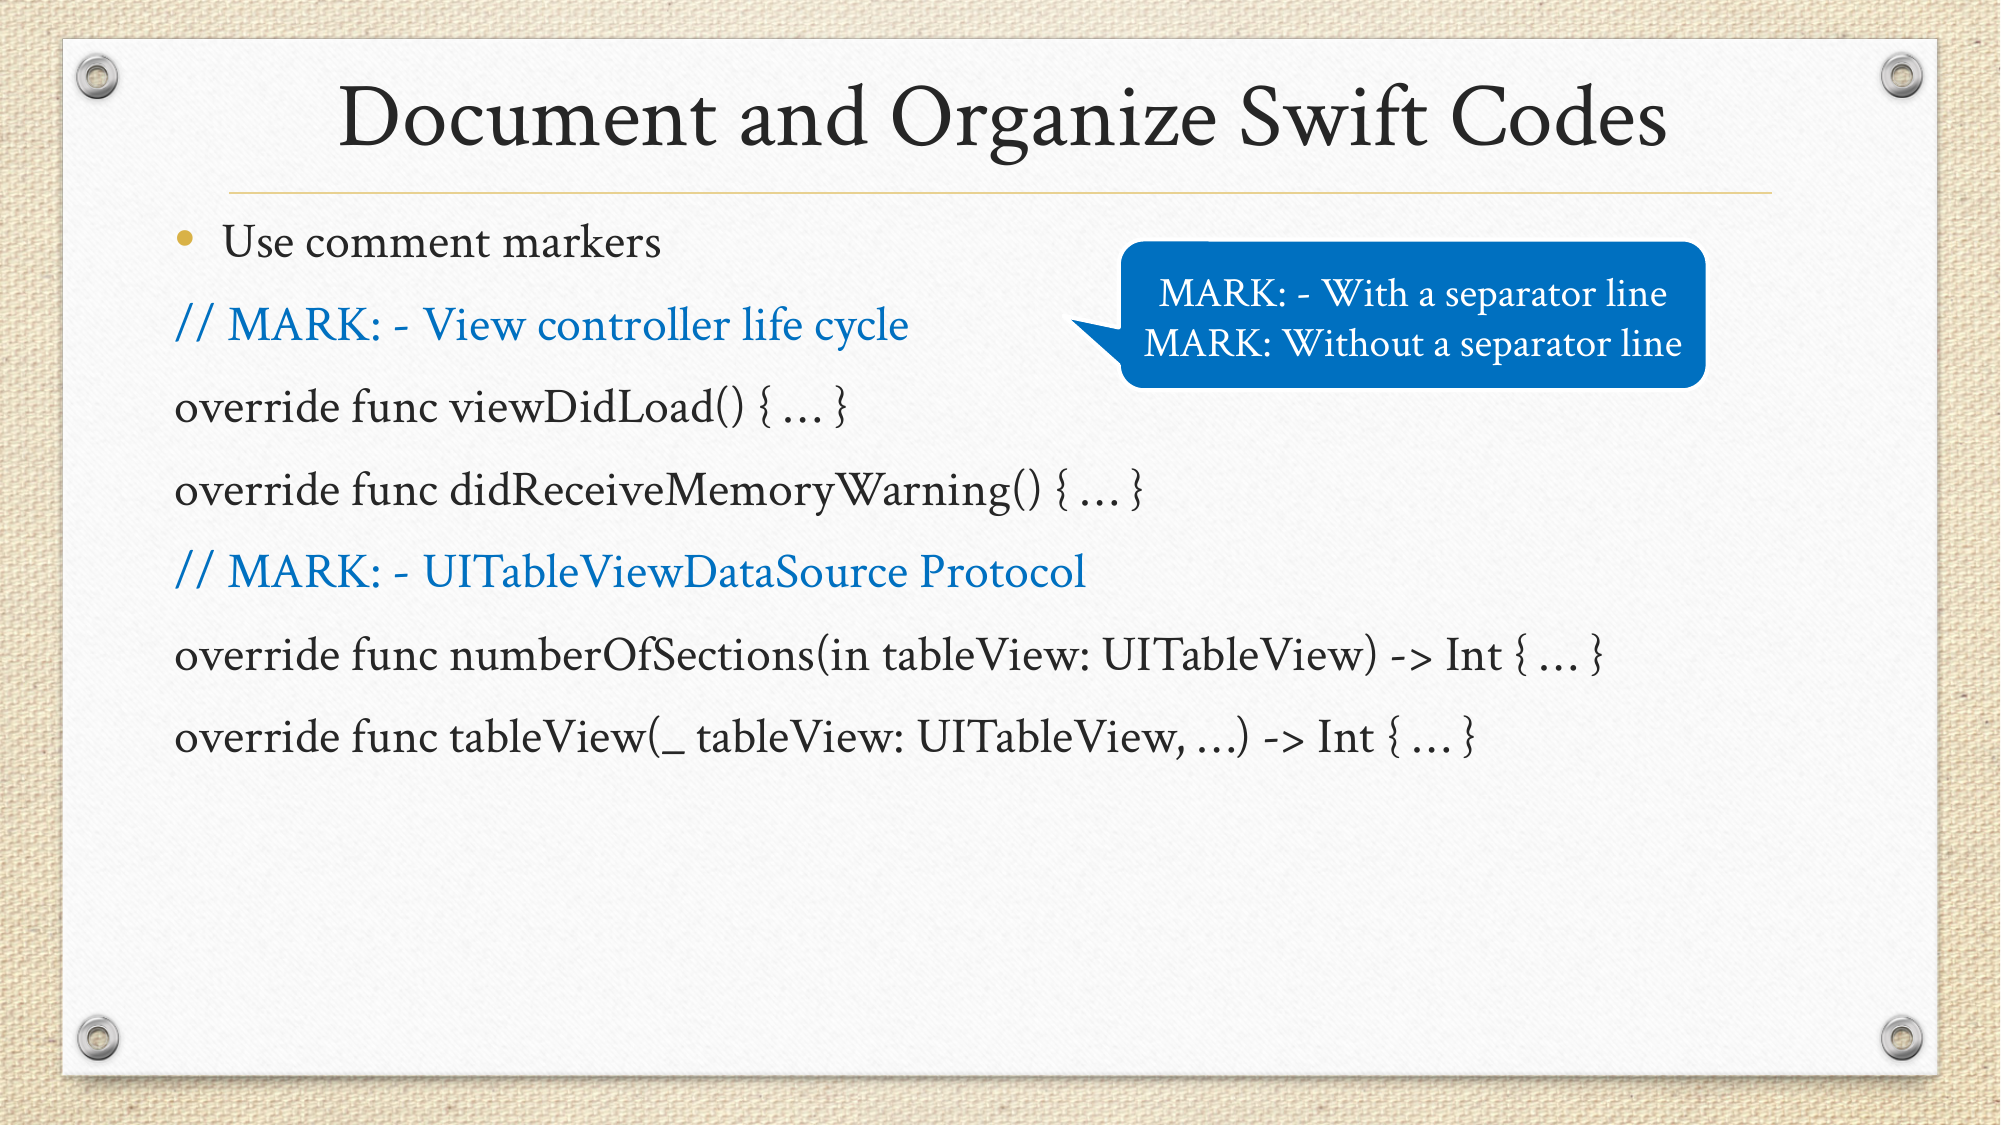

# Document and Organize Swift Codes
Use comment markers
// MARK: - View controller life cycle
override func viewDidLoad() { … }
override func didReceiveMemoryWarning() { … }
// MARK: - UITableViewDataSource Protocol
override func numberOfSections(in tableView: UITableView) -> Int { … }
override func tableView(_ tableView: UITableView, …) -> Int { … }
MARK: - With a separator line
MARK: Without a separator line